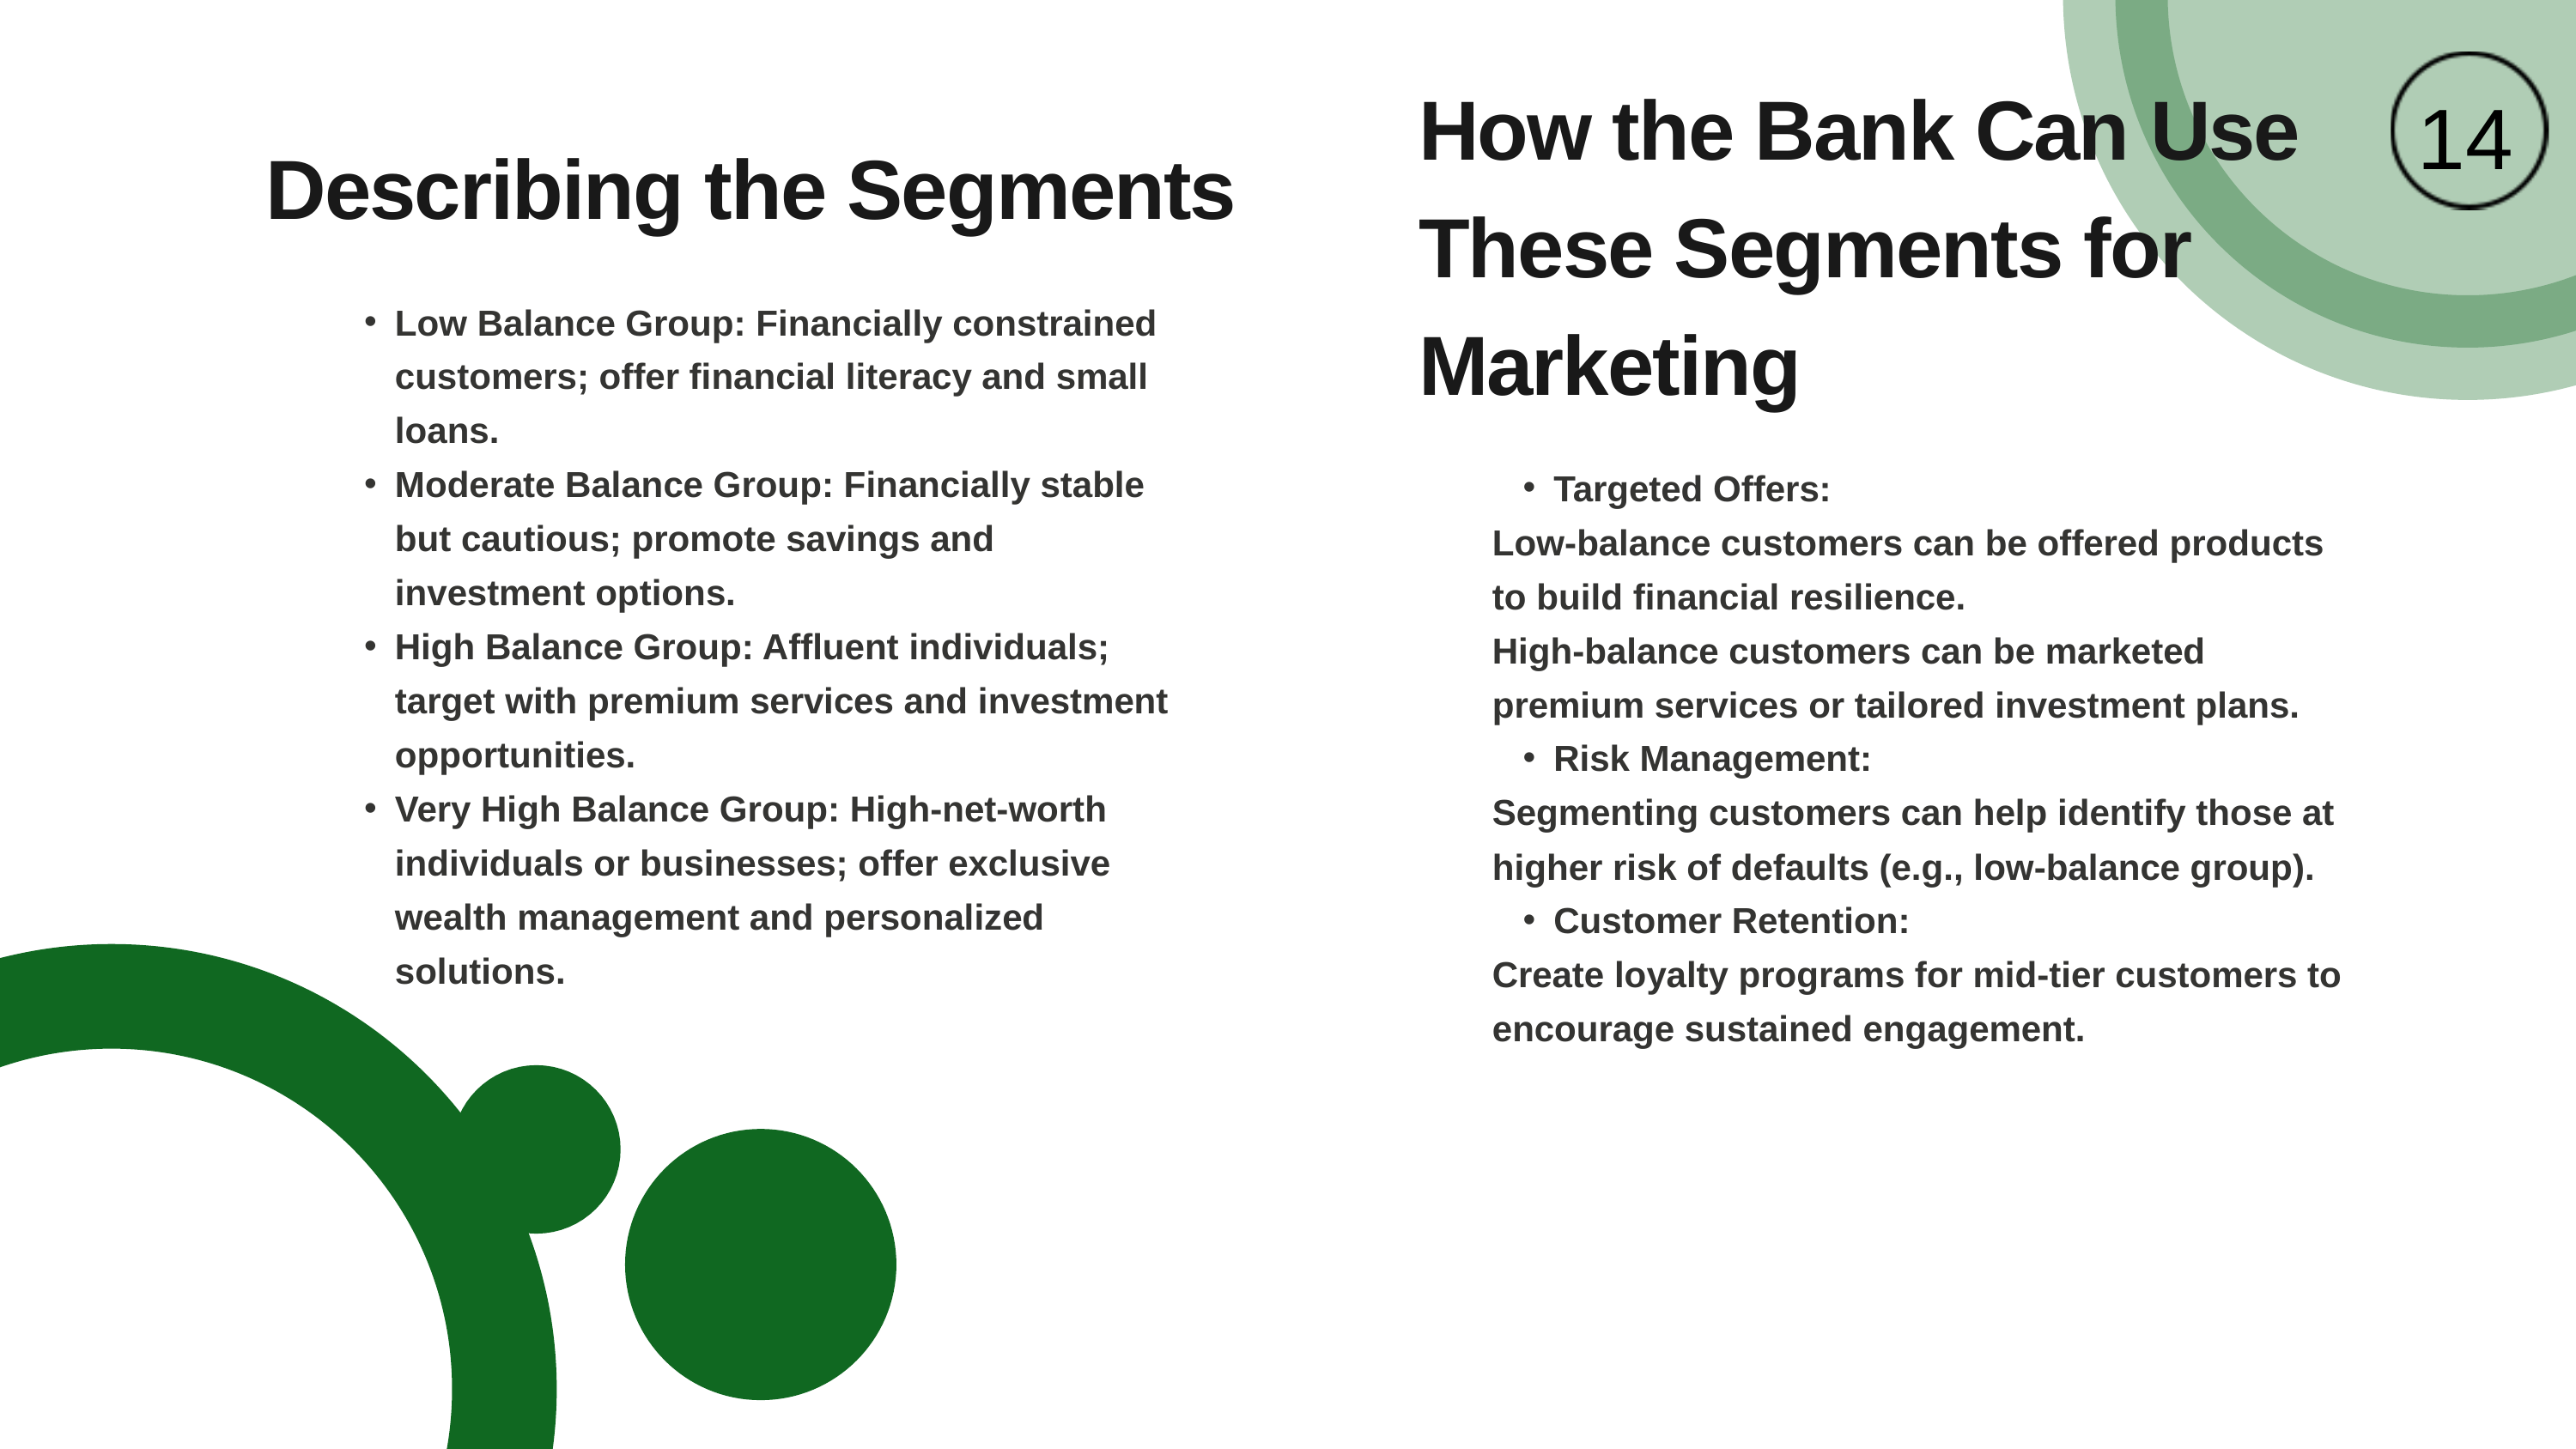

14
How the Bank Can Use These Segments for Marketing

Describing the Segments

Low Balance Group: Financially constrained customers; offer financial literacy and small loans.
Moderate Balance Group: Financially stable but cautious; promote savings and investment options.
High Balance Group: Affluent individuals; target with premium services and investment opportunities.
Very High Balance Group: High-net-worth individuals or businesses; offer exclusive wealth management and personalized solutions.

Targeted Offers:
Low-balance customers can be offered products to build financial resilience.
High-balance customers can be marketed premium services or tailored investment plans.
Risk Management:
Segmenting customers can help identify those at higher risk of defaults (e.g., low-balance group).
Customer Retention:
Create loyalty programs for mid-tier customers to encourage sustained engagement.